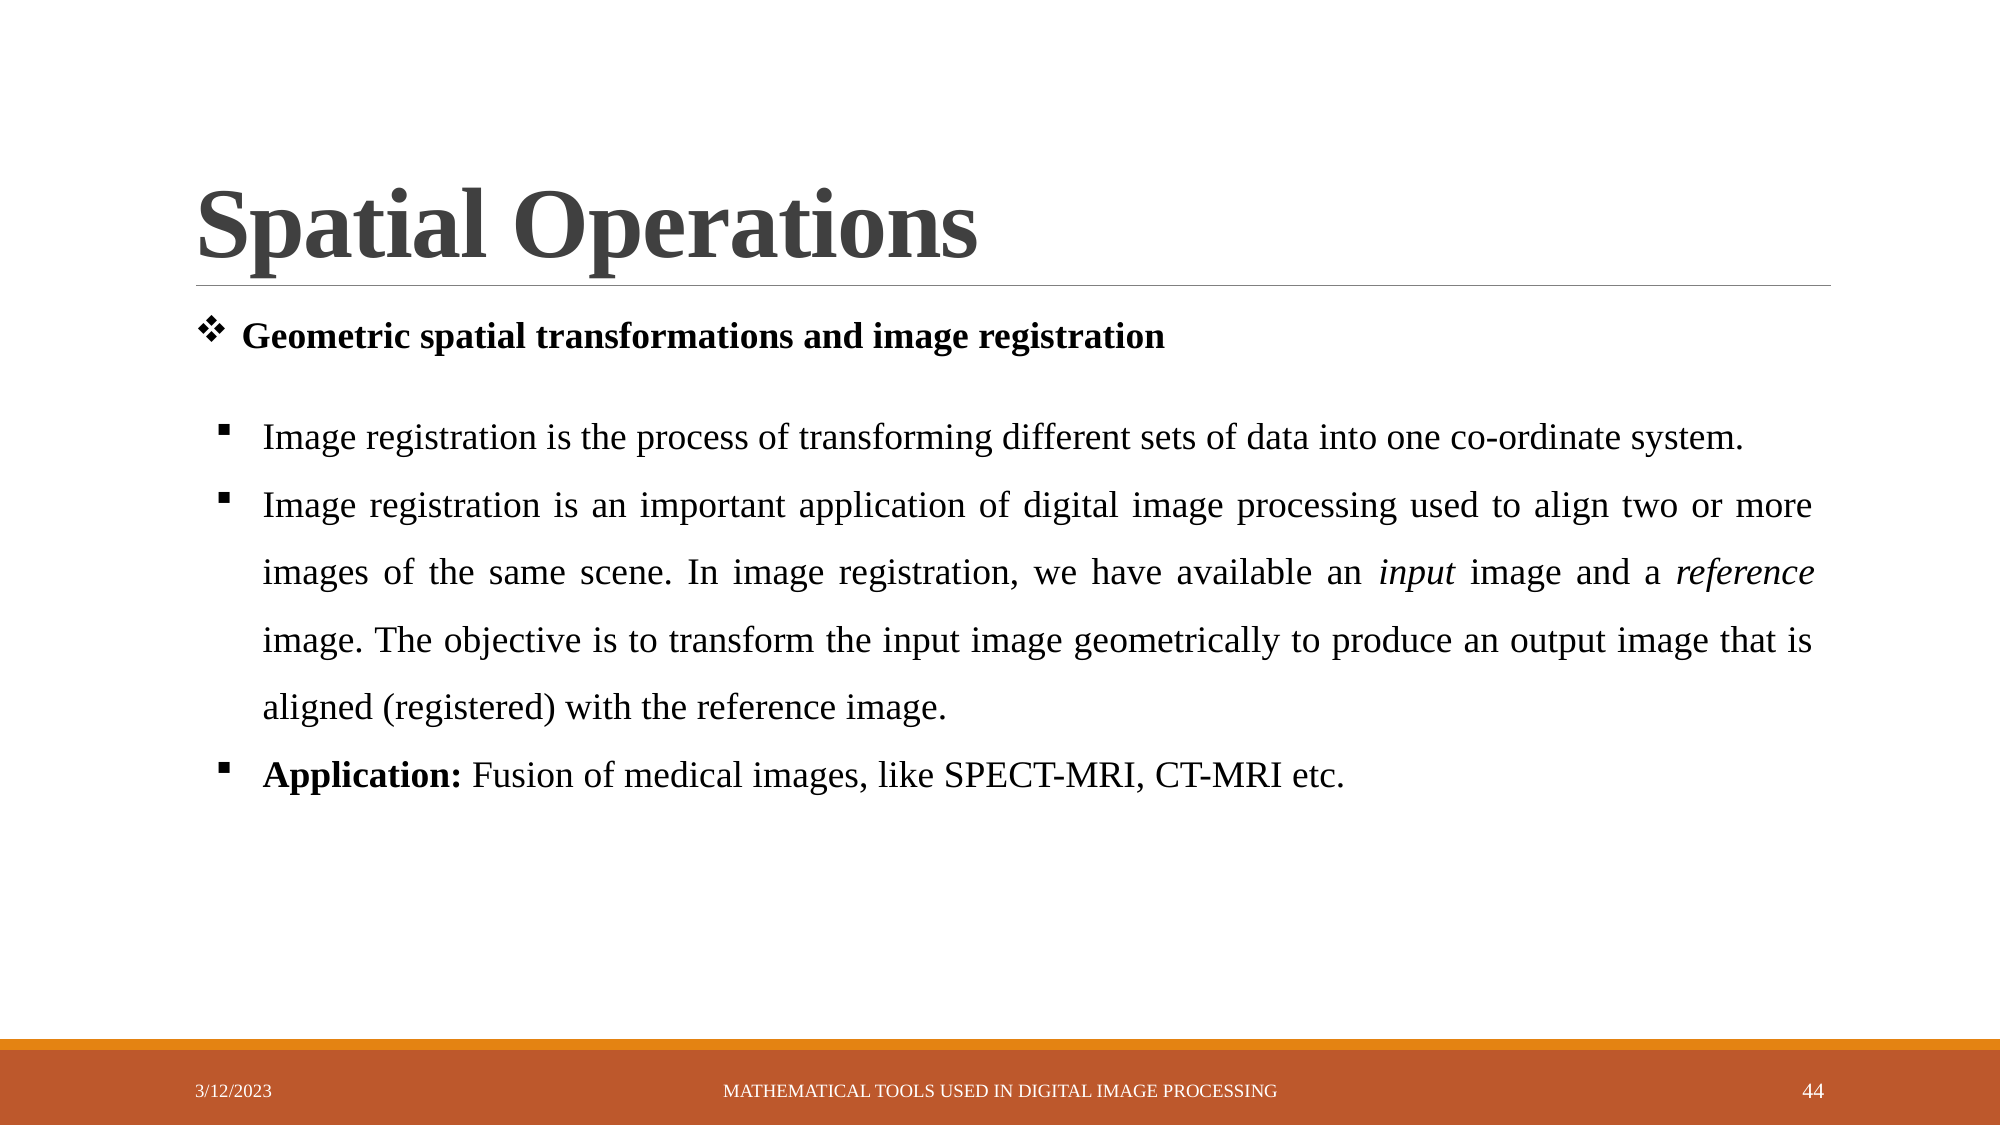

# Spatial Operations
Geometric spatial transformations and image registration
Image registration is the process of transforming different sets of data into one co-ordinate system.
Image registration is an important application of digital image processing used to align two or more images of the same scene. In image registration, we have available an input image and a reference image. The objective is to transform the input image geometrically to produce an output image that is aligned (registered) with the reference image.
Application: Fusion of medical images, like SPECT-MRI, CT-MRI etc.
3/12/2023
Mathematical Tools Used in Digital Image Processing
44